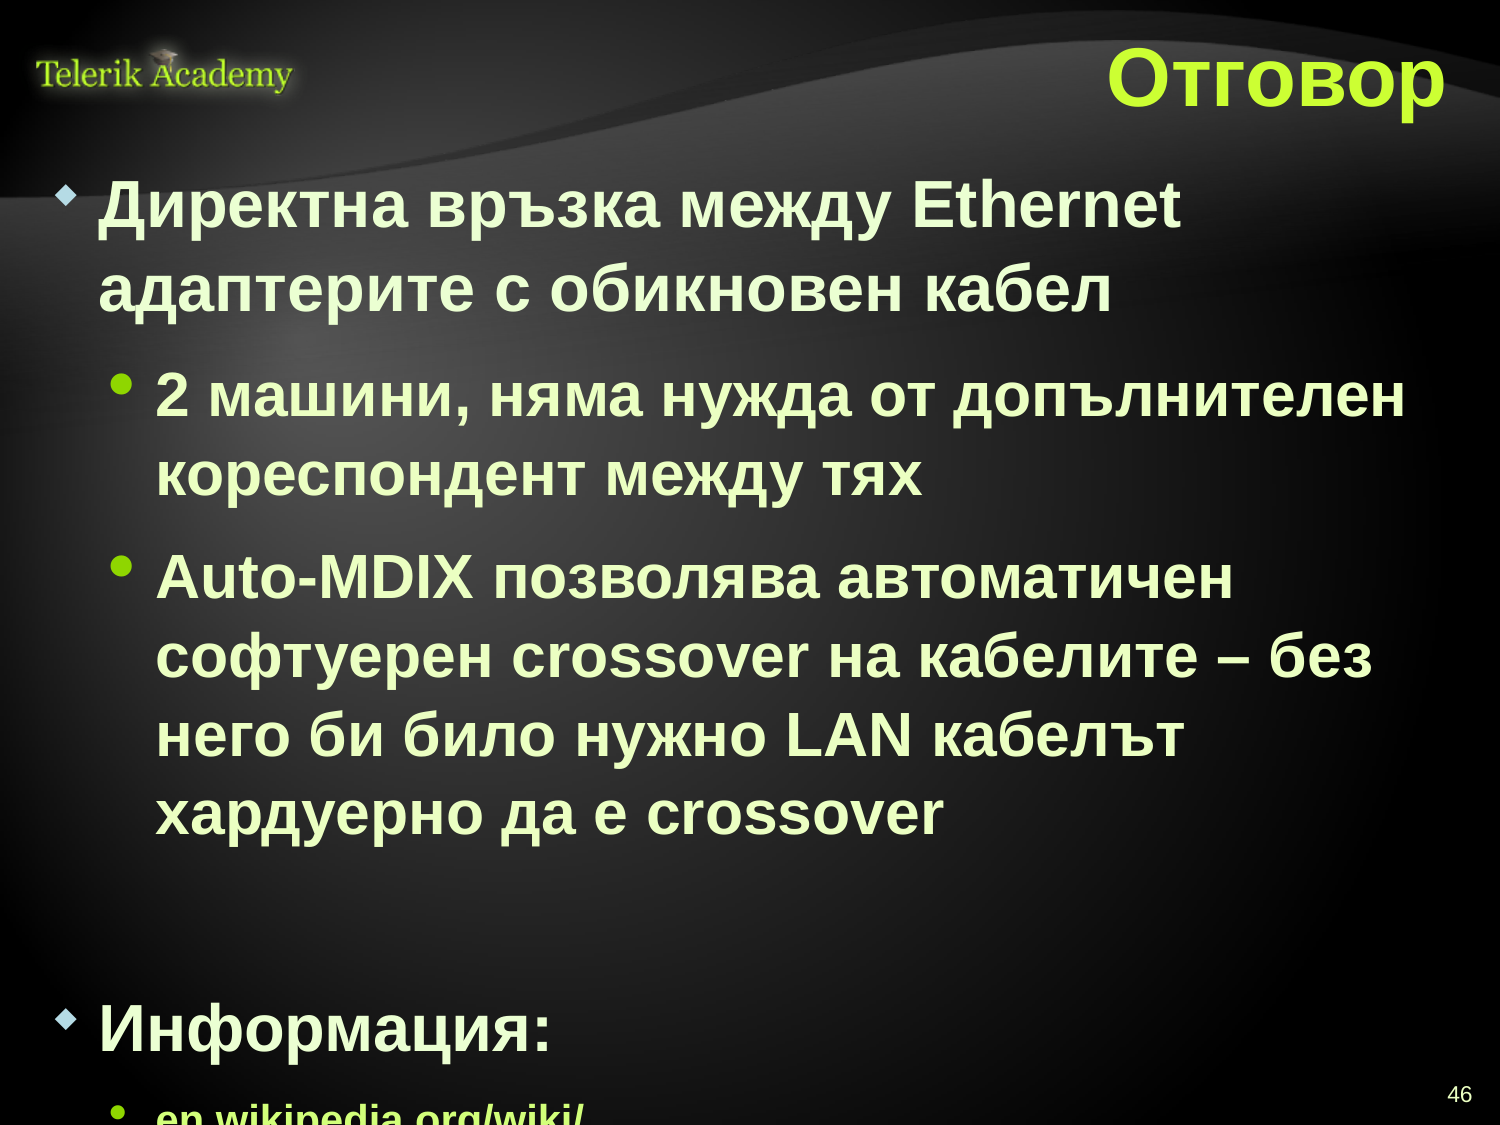

# Отговор
Директна връзка между Ethernet адаптерите с обикновен кабел
2 машини, няма нужда от допълнителен кореспондент между тях
Auto-MDIX позволява автоматичен софтуерен crossover на кабелите – без него би било нужно LAN кабелът хардуерно да е crossover

Информация:
en.wikipedia.org/wiki/Ethernet_crossover_cable#Automatic_crossover
…
46